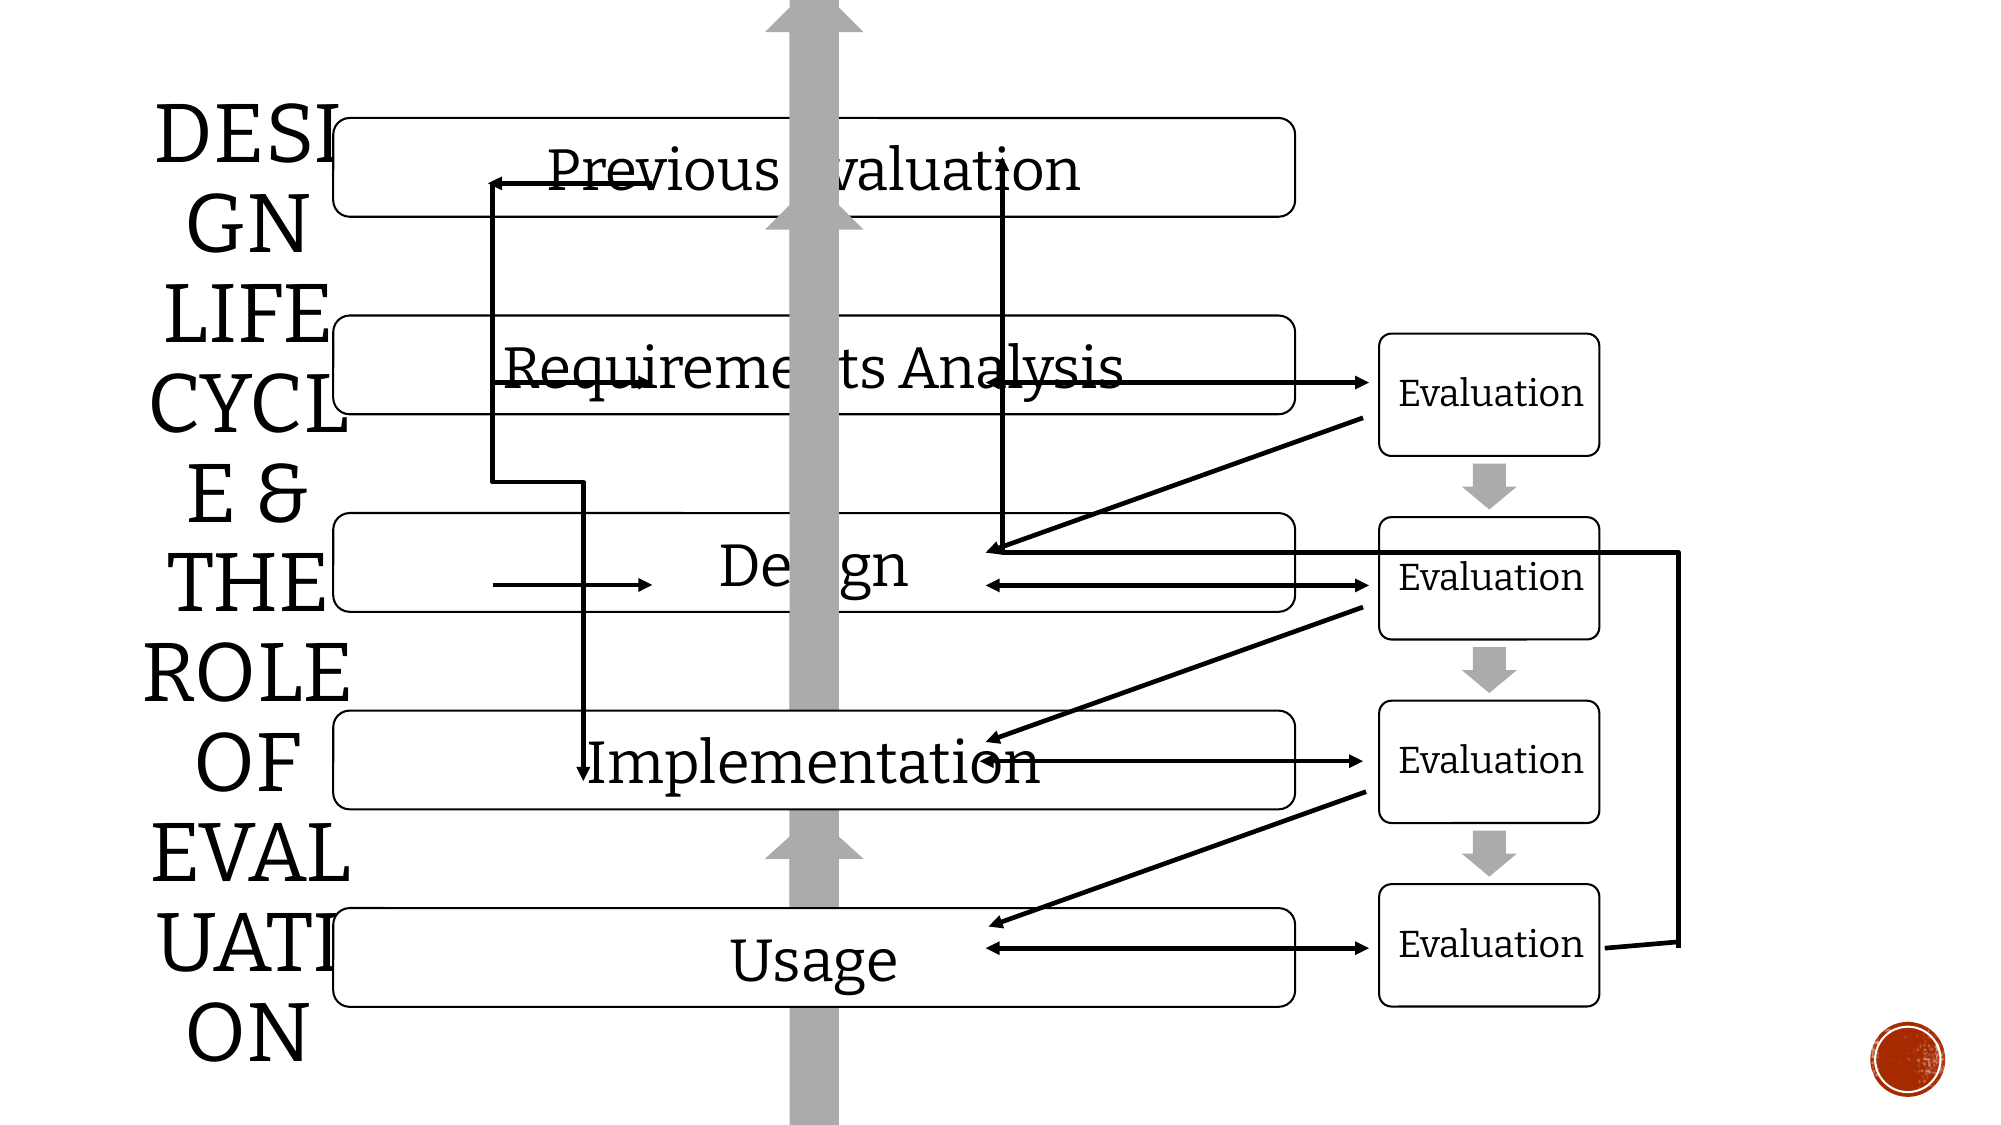

# Design life cycle & the role of evaluation
Previous Evaluation
Requirements Analysis
Design
Usage
Implementation
Evaluation

Evaluation

Evaluation

Evaluation